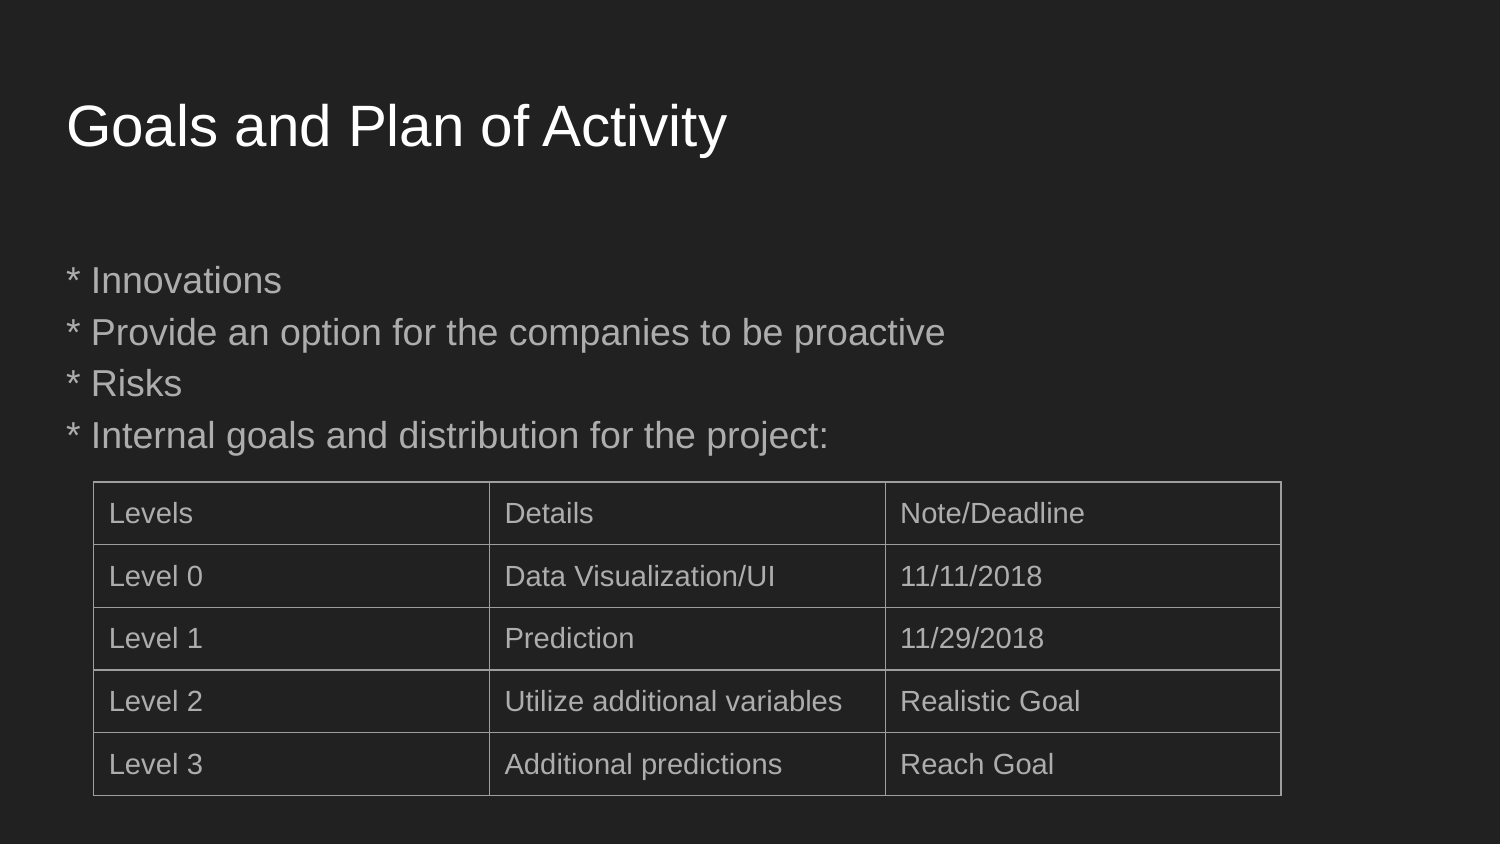

# Goals and Plan of Activity

* Innovations
* Provide an option for the companies to be proactive
* Risks
* Internal goals and distribution for the project:

| Levels | Details | Note/Deadline |
| --- | --- | --- |
| Level 0 | Data Visualization/UI | 11/11/2018 |
| Level 1 | Prediction | 11/29/2018 |
| Level 2 | Utilize additional variables | Realistic Goal |
| Level 3 | Additional predictions | Reach Goal |